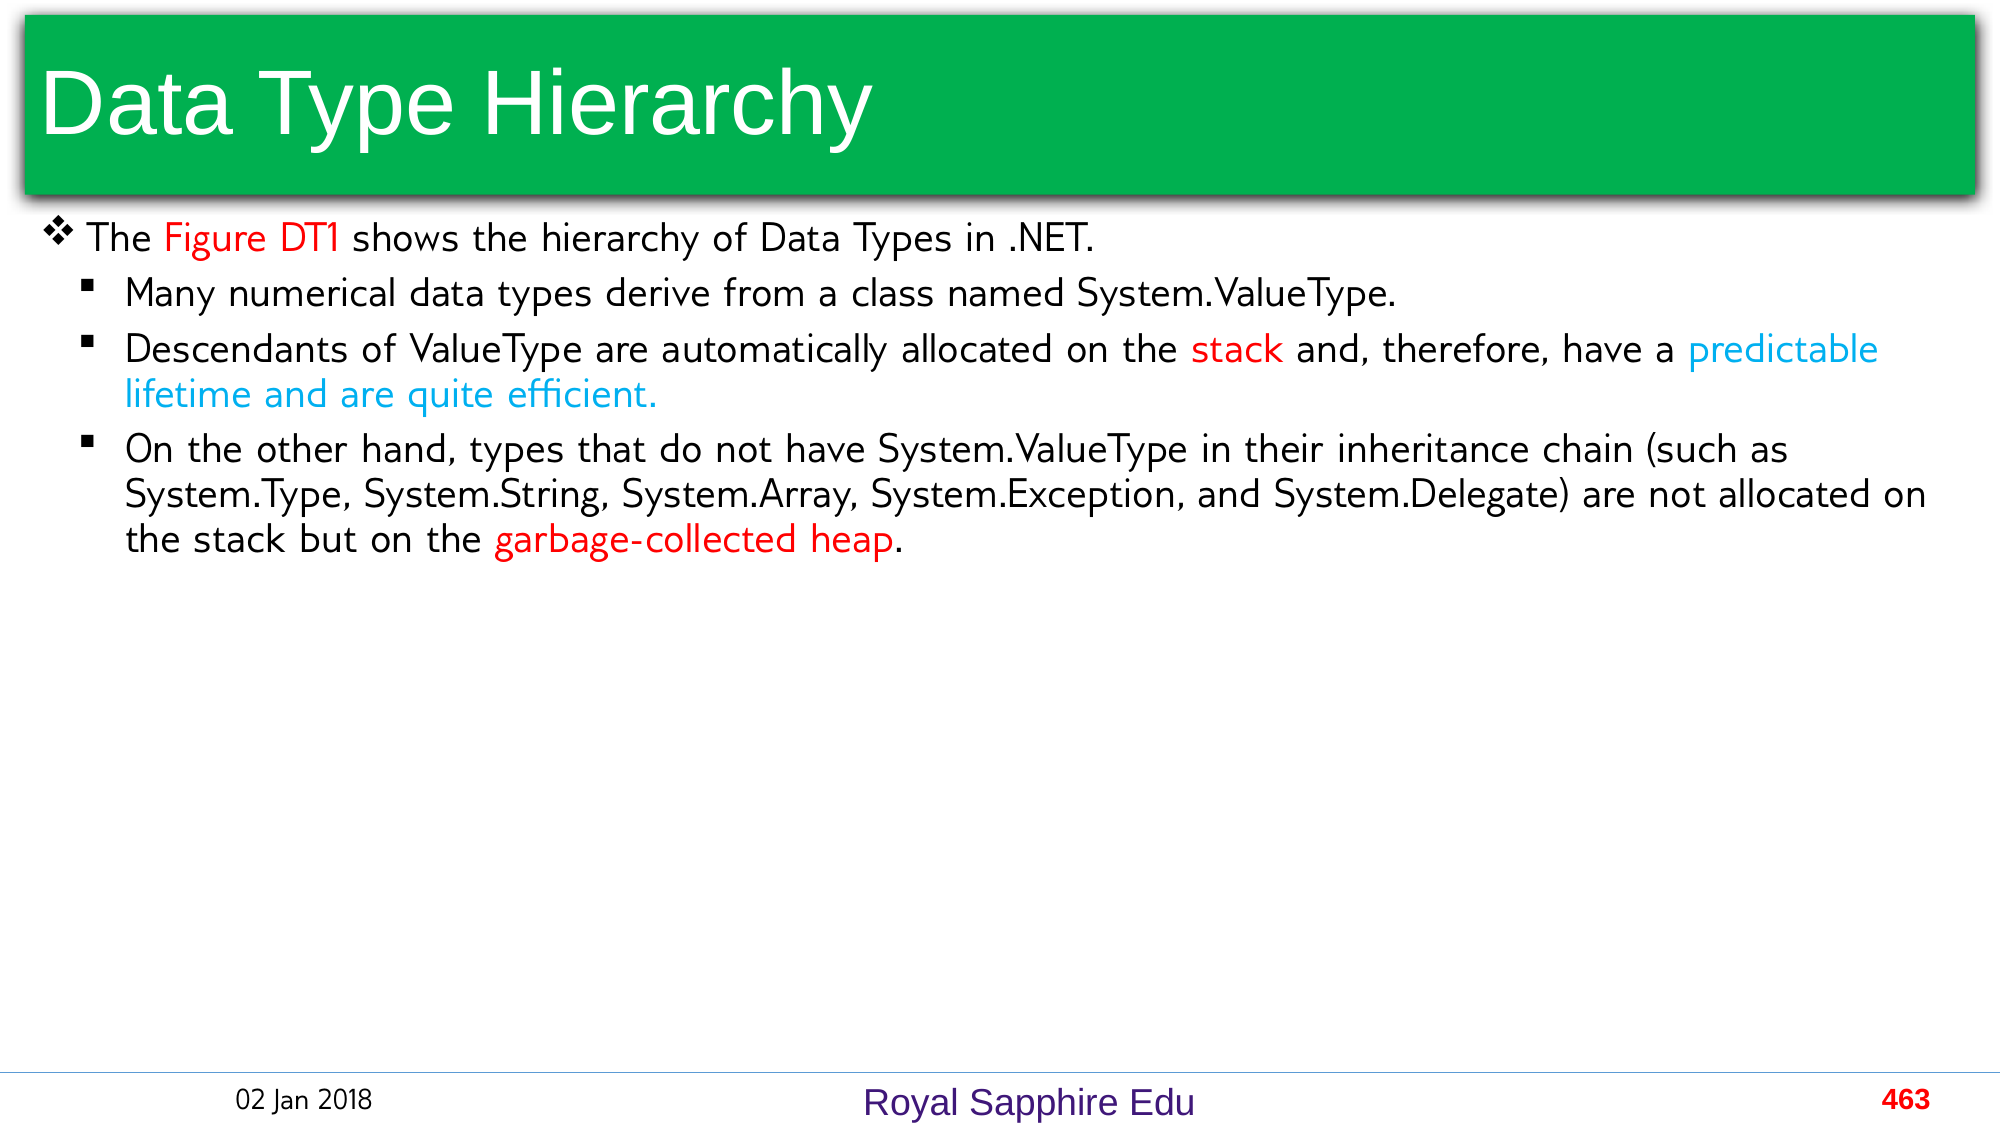

# Data Type Hierarchy
The Figure DT1 shows the hierarchy of Data Types in .NET.
Many numerical data types derive from a class named System.ValueType.
Descendants of ValueType are automatically allocated on the stack and, therefore, have a predictable lifetime and are quite efficient.
On the other hand, types that do not have System.ValueType in their inheritance chain (such as System.Type, System.String, System.Array, System.Exception, and System.Delegate) are not allocated on the stack but on the garbage-collected heap.
02 Jan 2018
463